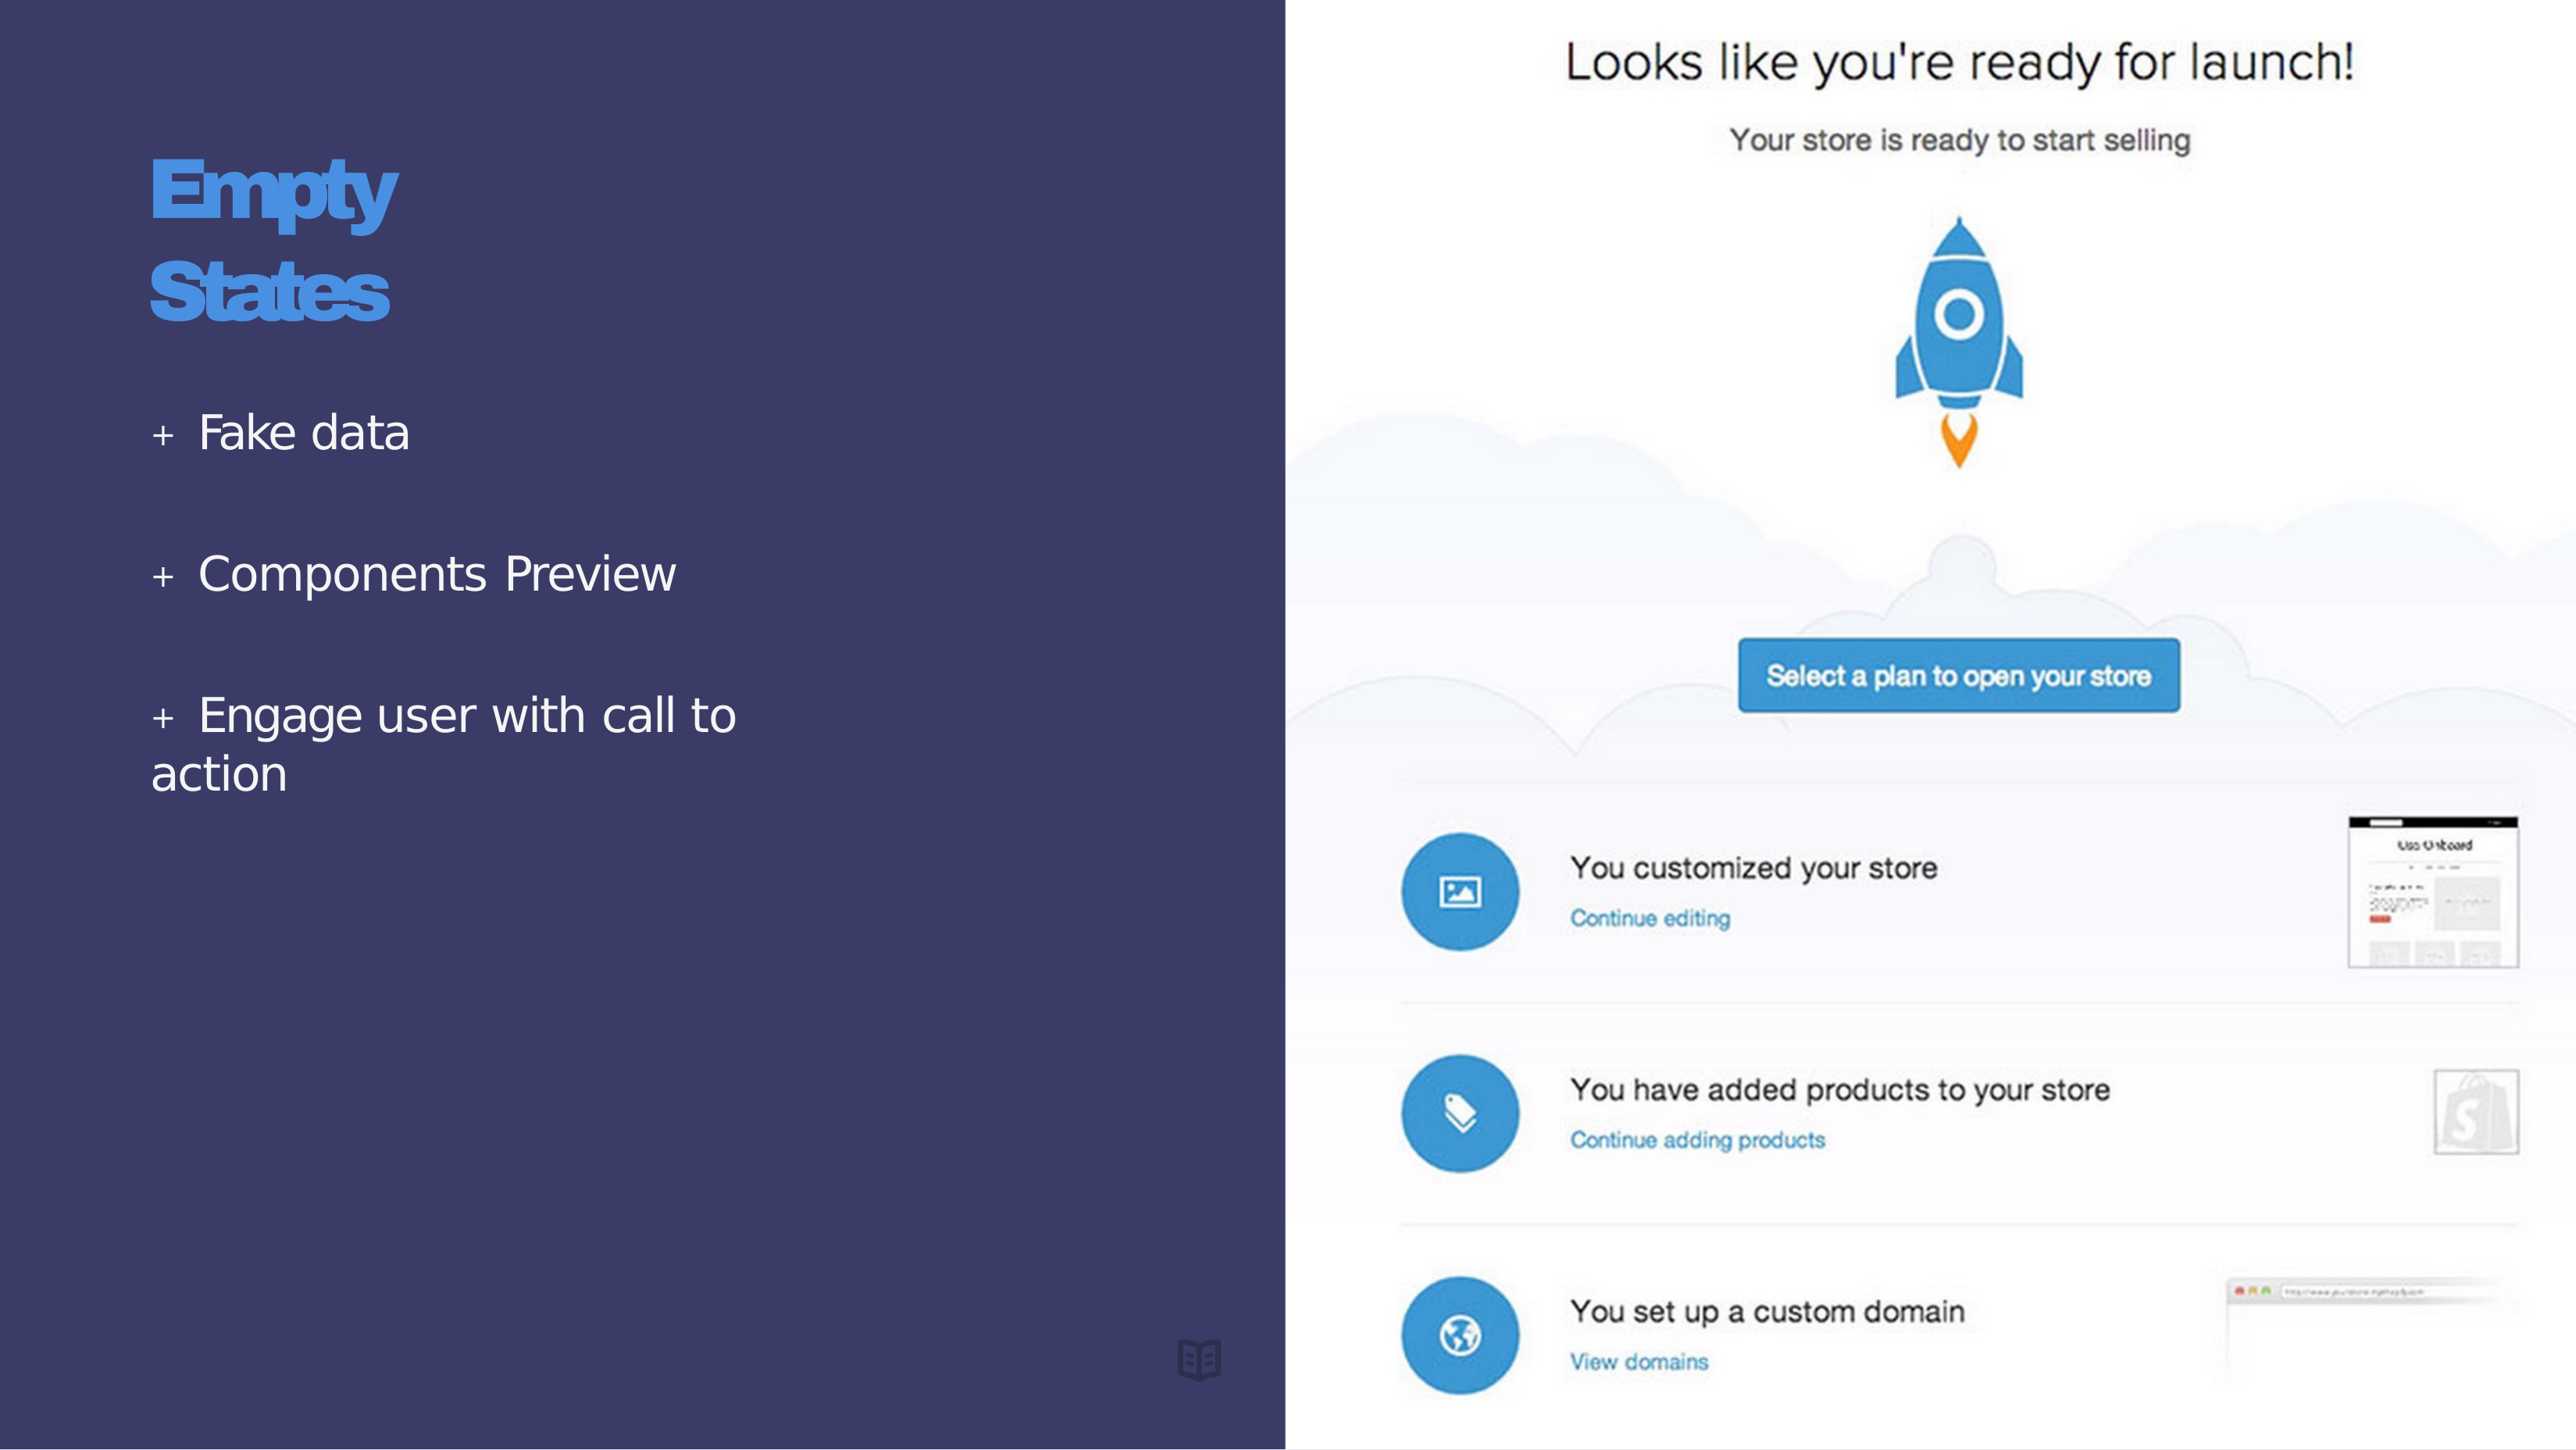

# Empty States
+	Fake data

+	Components Preview

+	Engage user with call to action